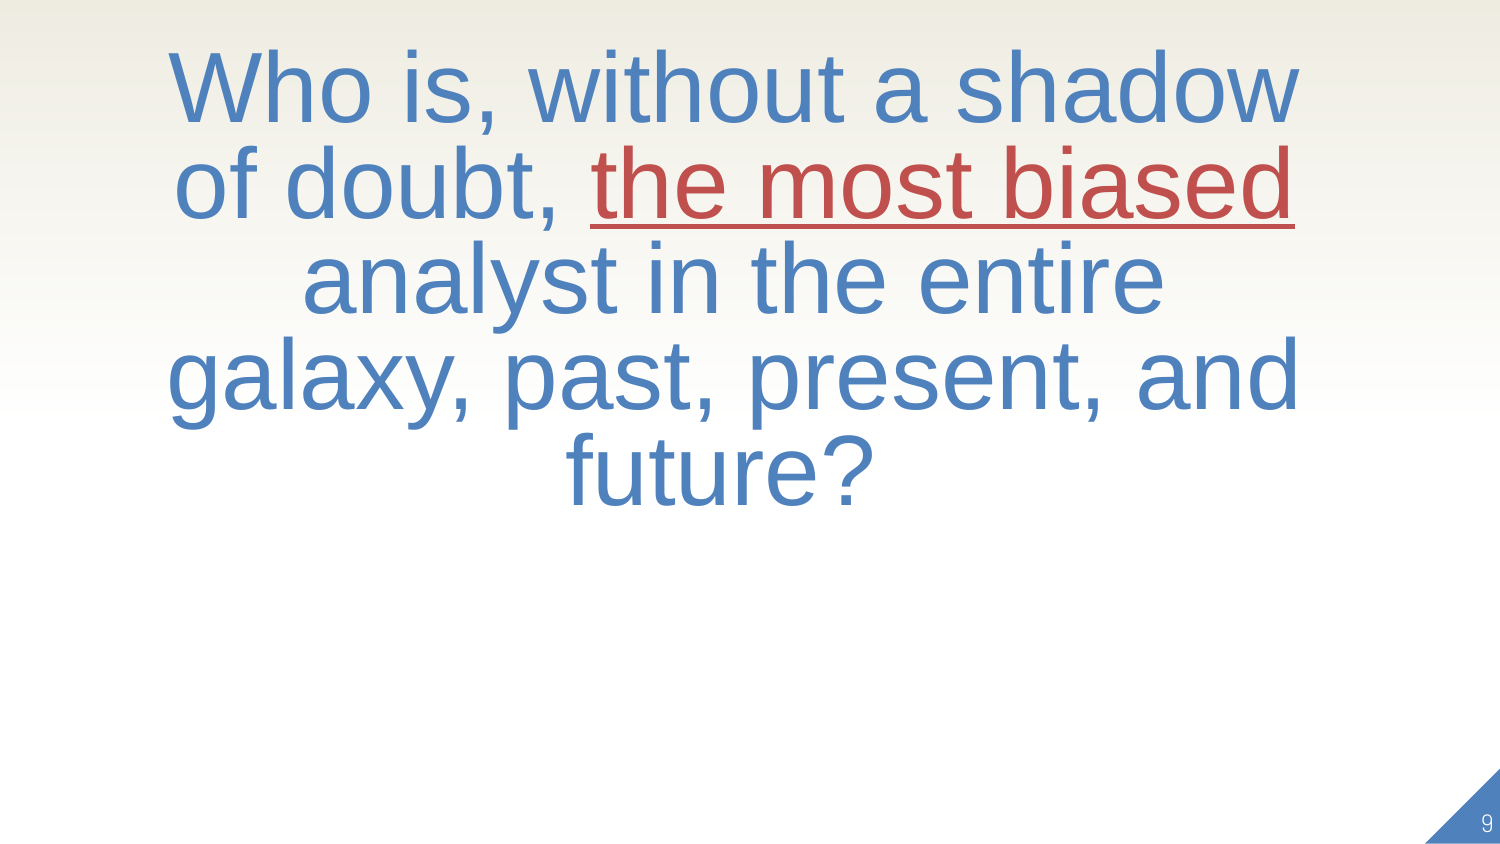

Who is, without a shadow of doubt, the most biased analyst in the entire galaxy, past, present, and future?
9